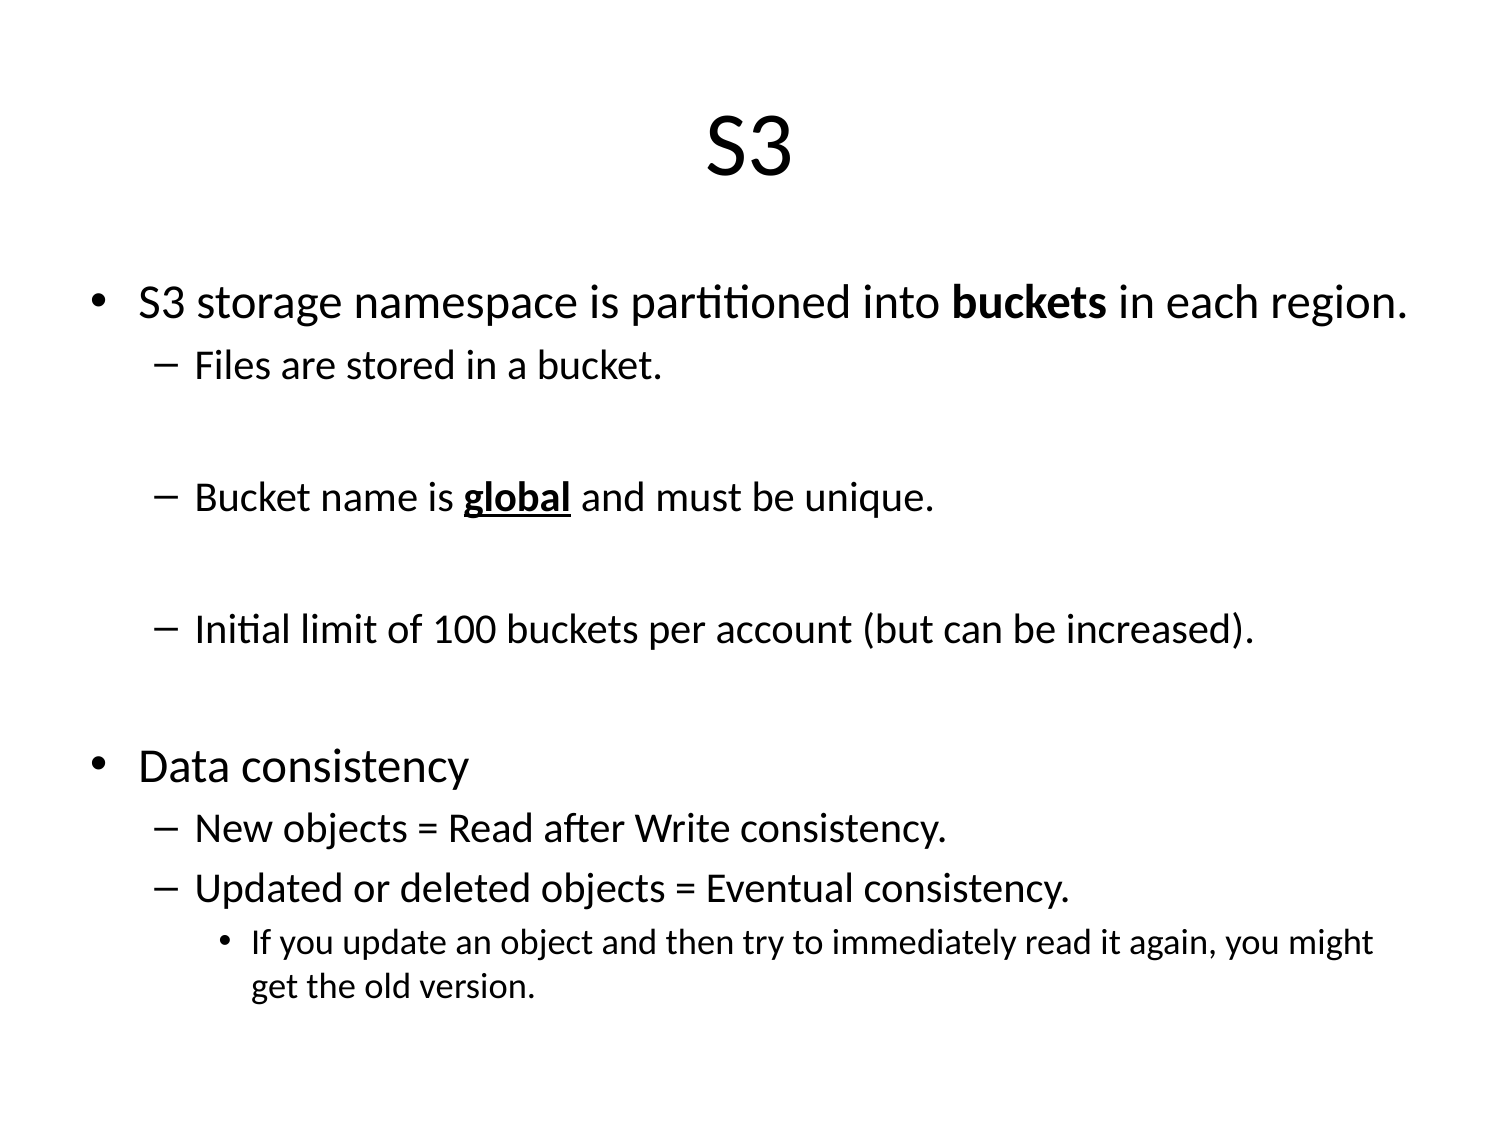

# S3
S3 storage namespace is partitioned into buckets in each region.
Files are stored in a bucket.

Bucket name is global and must be unique.

Initial limit of 100 buckets per account (but can be increased).

Data consistency
New objects = Read after Write consistency.
Updated or deleted objects = Eventual consistency.
If you update an object and then try to immediately read it again, you might get the old version.